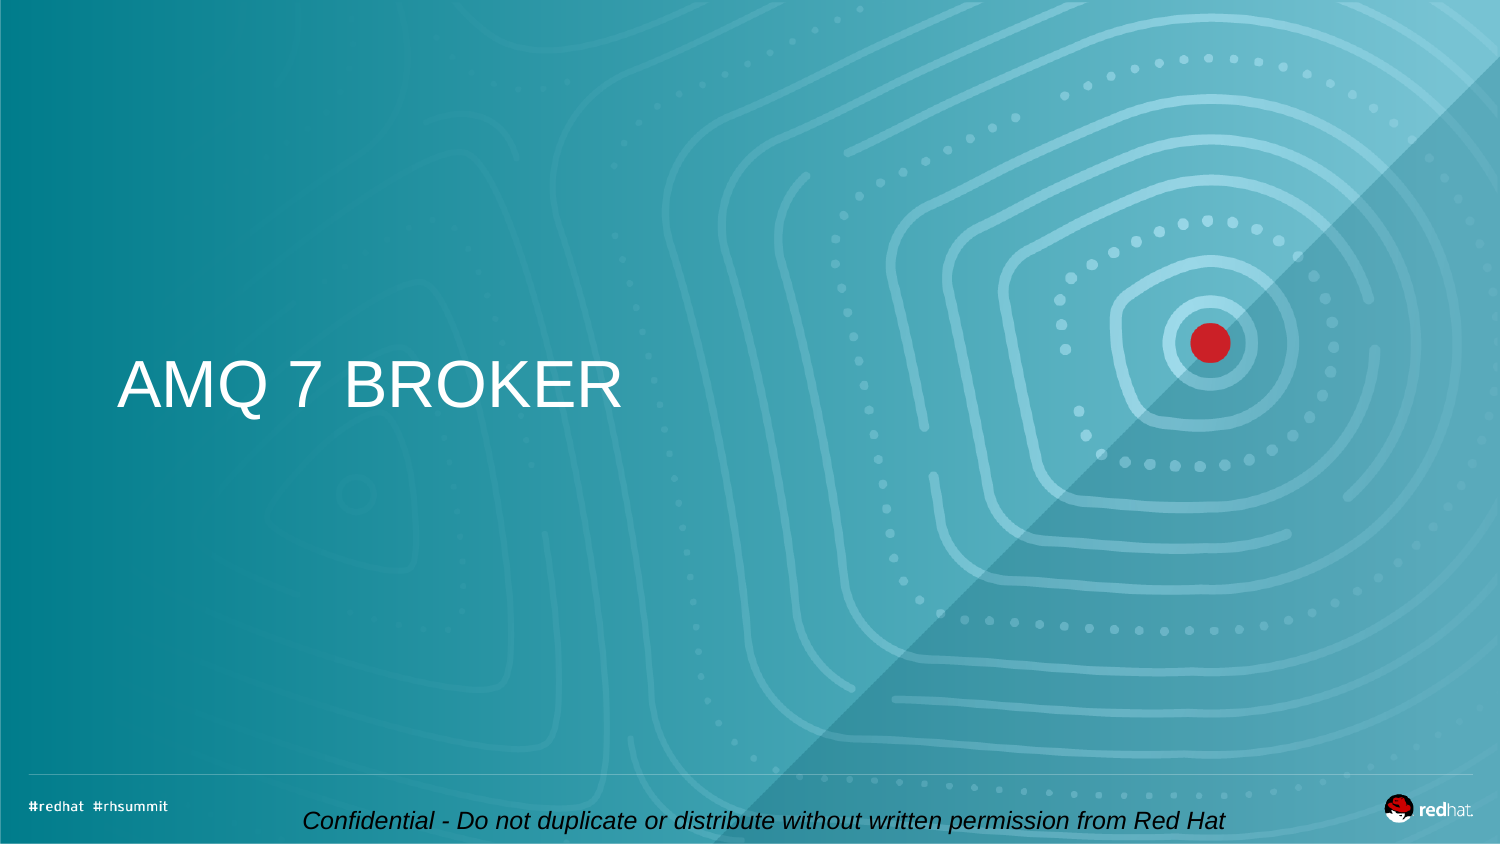

# AMQ 7 Broker

Confidential - Do not duplicate or distribute without written permission from Red Hat